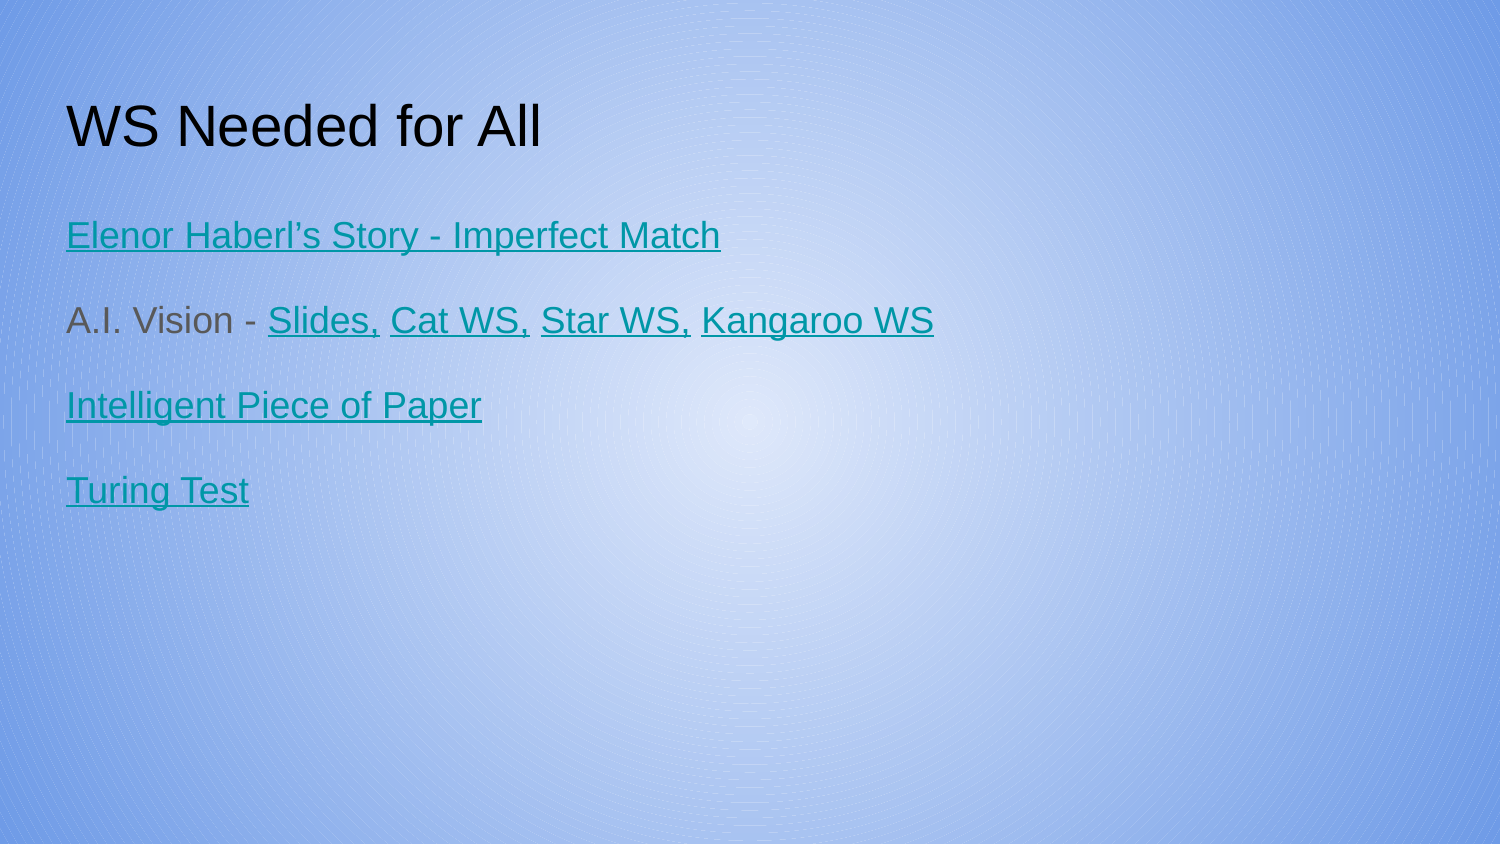

# WS Needed for All
Elenor Haberl’s Story - Imperfect Match
A.I. Vision - Slides, Cat WS, Star WS, Kangaroo WS
Intelligent Piece of Paper
Turing Test